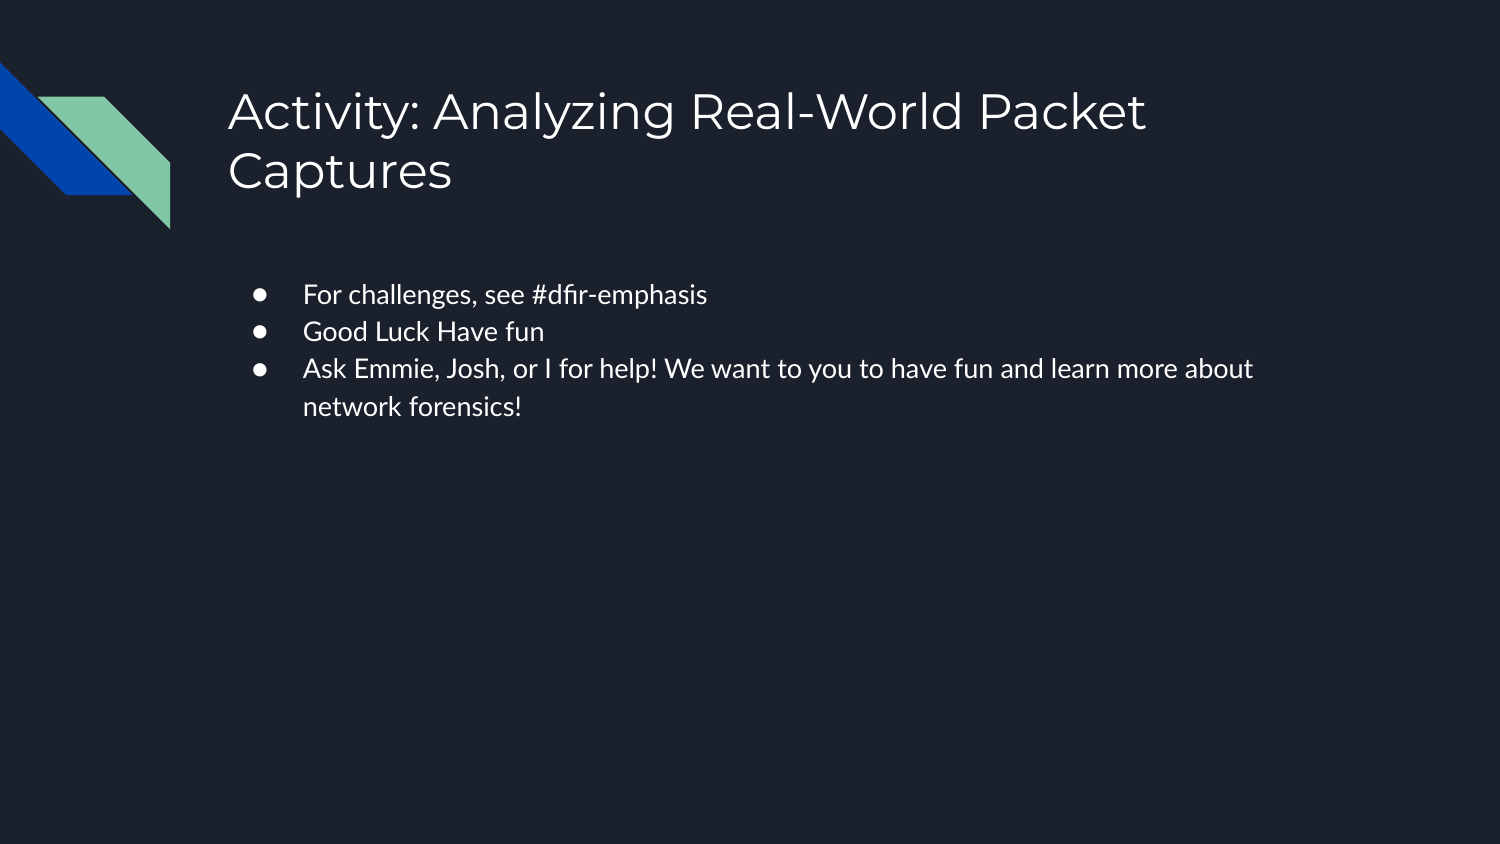

# Activity: Analyzing Real-World Packet Captures
For challenges, see #dfir-emphasis
Good Luck Have fun
Ask Emmie, Josh, or I for help! We want to you to have fun and learn more about network forensics!